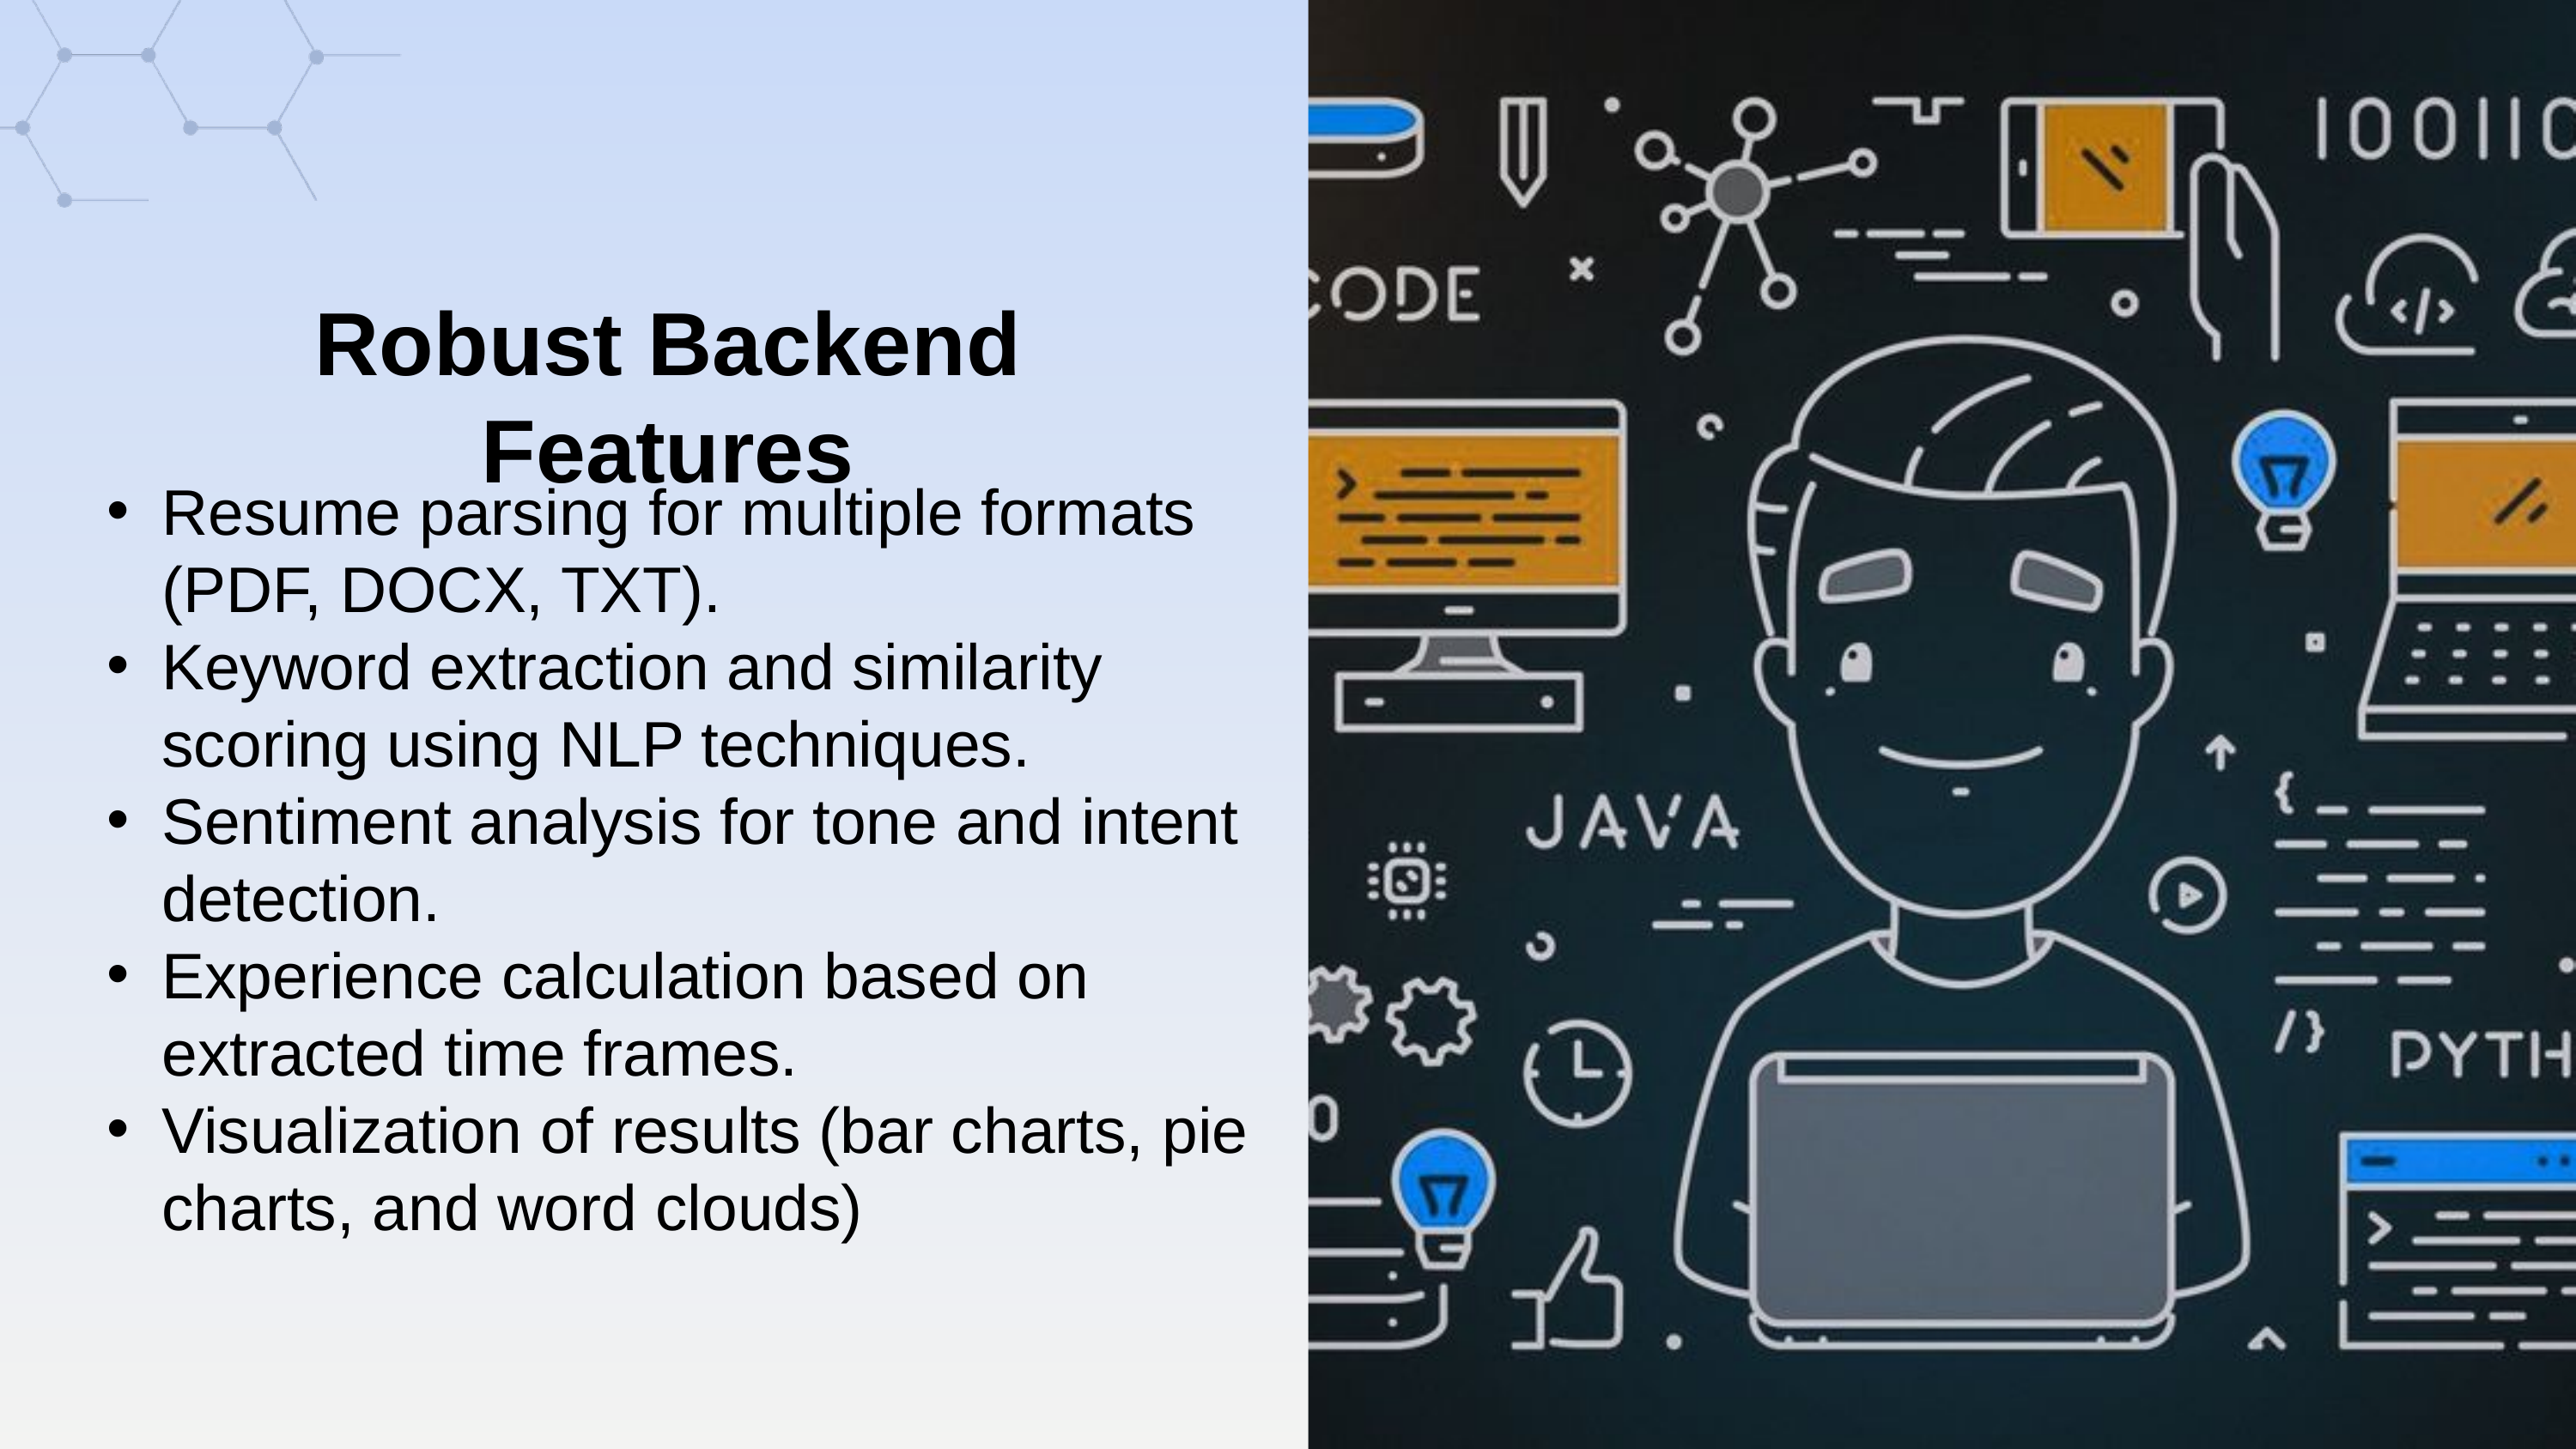

Robust Backend Features
Resume parsing for multiple formats (PDF, DOCX, TXT).
Keyword extraction and similarity scoring using NLP techniques.
Sentiment analysis for tone and intent detection.
Experience calculation based on extracted time frames.
Visualization of results (bar charts, pie charts, and word clouds)